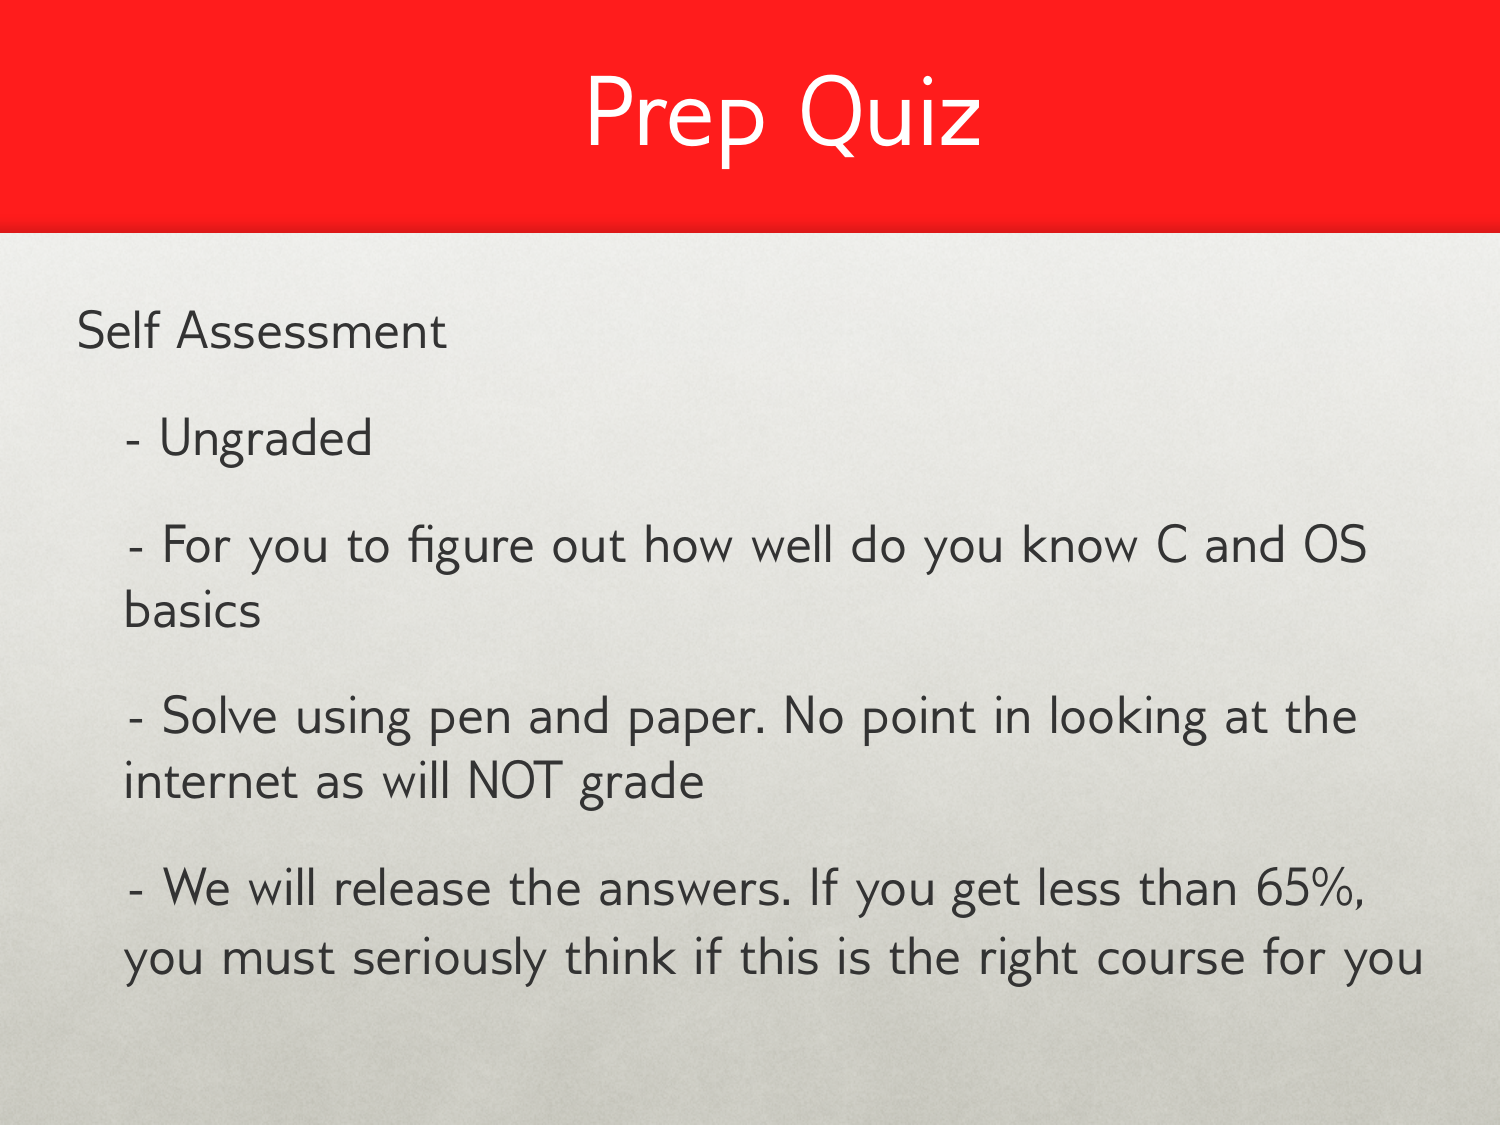

# Prep Quiz
Self Assessment
	- Ungraded
   - For you to figure out how well do you know C and OS basics
   - Solve using pen and paper. No point in looking at the internet as will NOT grade
   - We will release the answers. If you get less than 65%, you must seriously think if this is the right course for you